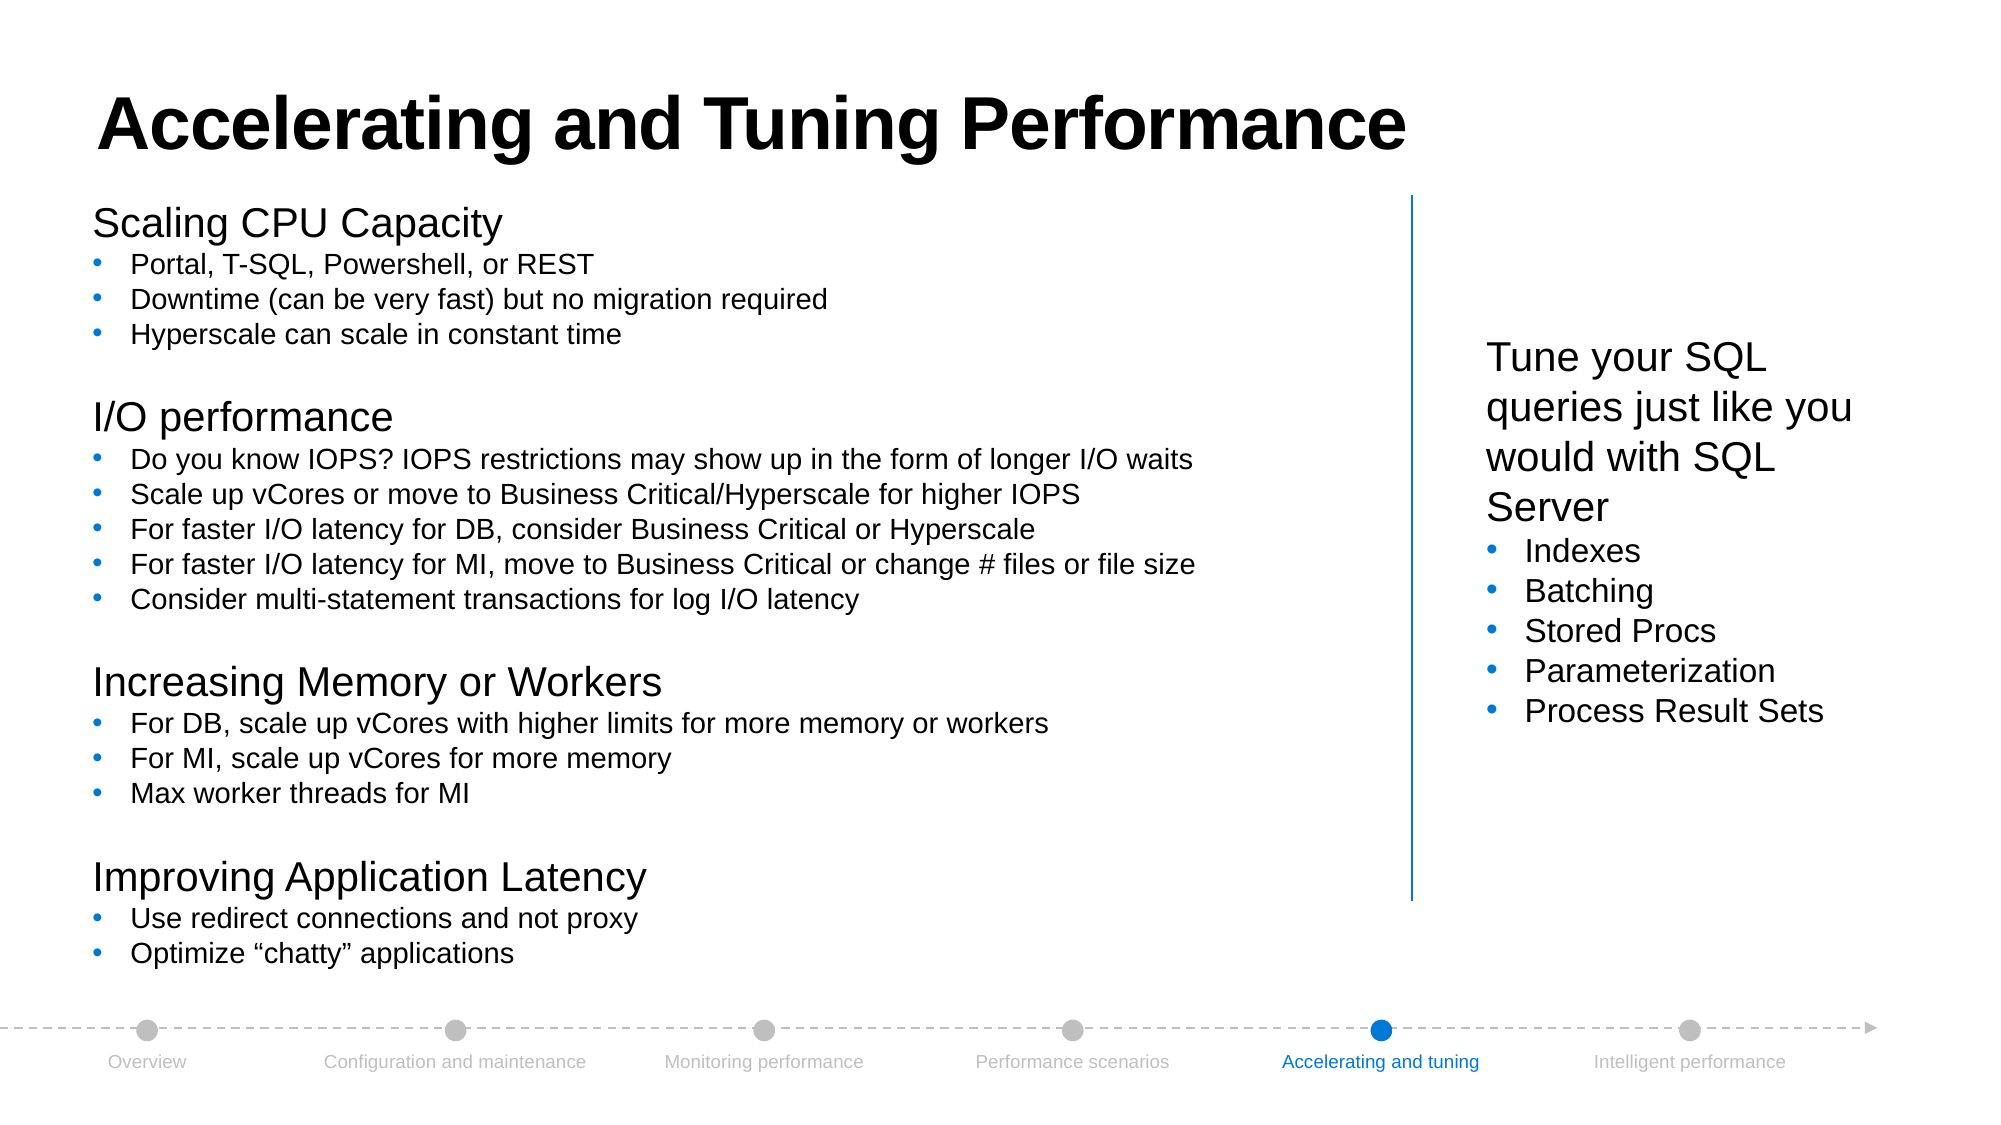

# Accelerating and Tuning Performance
Scaling CPU Capacity
Portal, T-SQL, Powershell, or REST
Downtime (can be very fast) but no migration required
Hyperscale can scale in constant time

I/O performance
Do you know IOPS? IOPS restrictions may show up in the form of longer I/O waits
Scale up vCores or move to Business Critical/Hyperscale for higher IOPS
For faster I/O latency for DB, consider Business Critical or Hyperscale
For faster I/O latency for MI, move to Business Critical or change # files or file size
Consider multi-statement transactions for log I/O latency

Increasing Memory or Workers
For DB, scale up vCores with higher limits for more memory or workers
For MI, scale up vCores for more memory
Max worker threads for MI

Improving Application Latency
Use redirect connections and not proxy
Optimize “chatty” applications

Tune your SQL queries just like you would with SQL Server
Indexes
Batching
Stored Procs
Parameterization
Process Result Sets

Configuration and maintenance
Monitoring performance
Performance scenarios
Accelerating and tuning
Intelligent performance
Overview